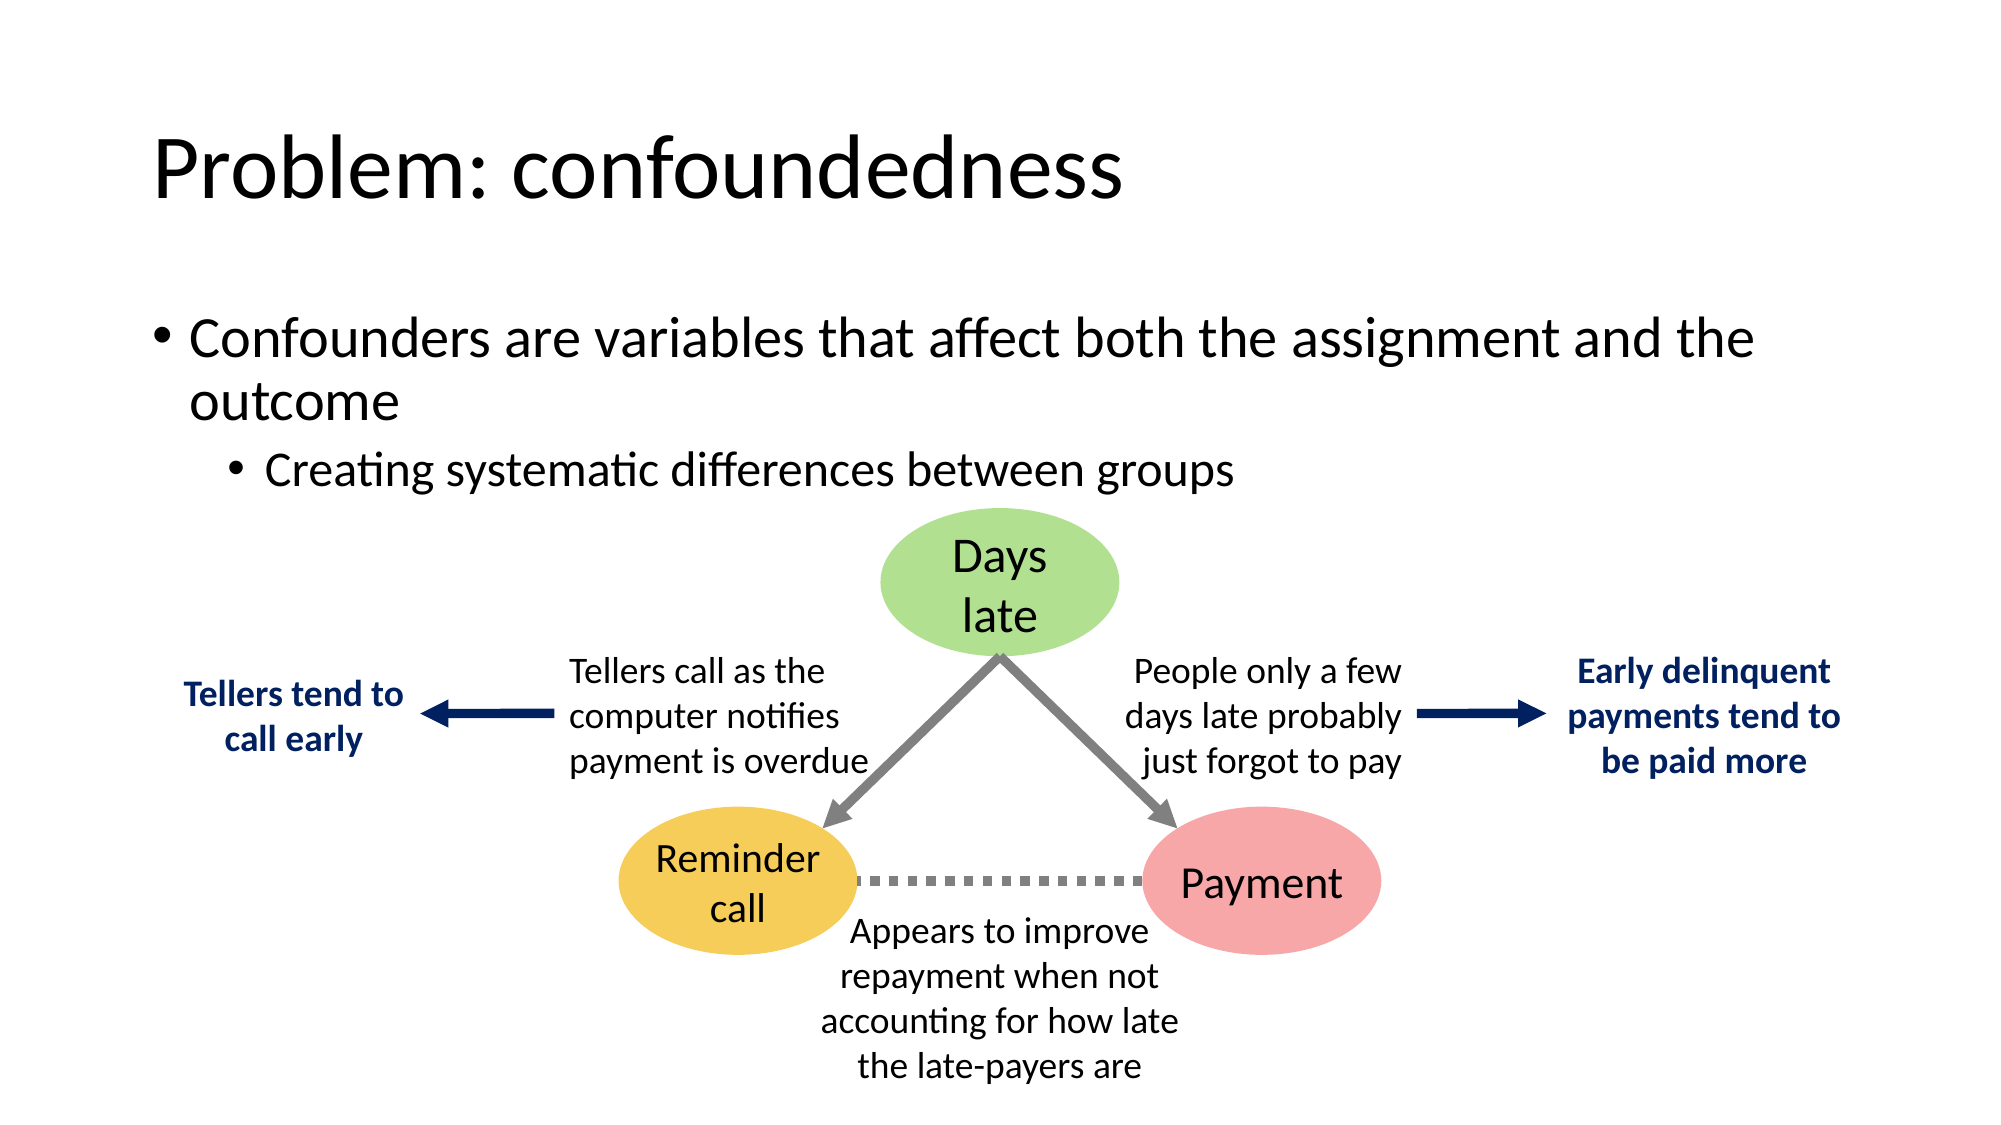

# Problem: confoundedness
Confounders are variables that affect both the assignment and the outcome
Creating systematic differences between groups

Days late
Tellers call as the computer notifies payment is overdue
Early delinquent payments tend to be paid more
People only a few days late probably just forgot to pay
Tellers tend to call early
Reminder call
Payment
Appears to improve repayment when not accounting for how late the late-payers are